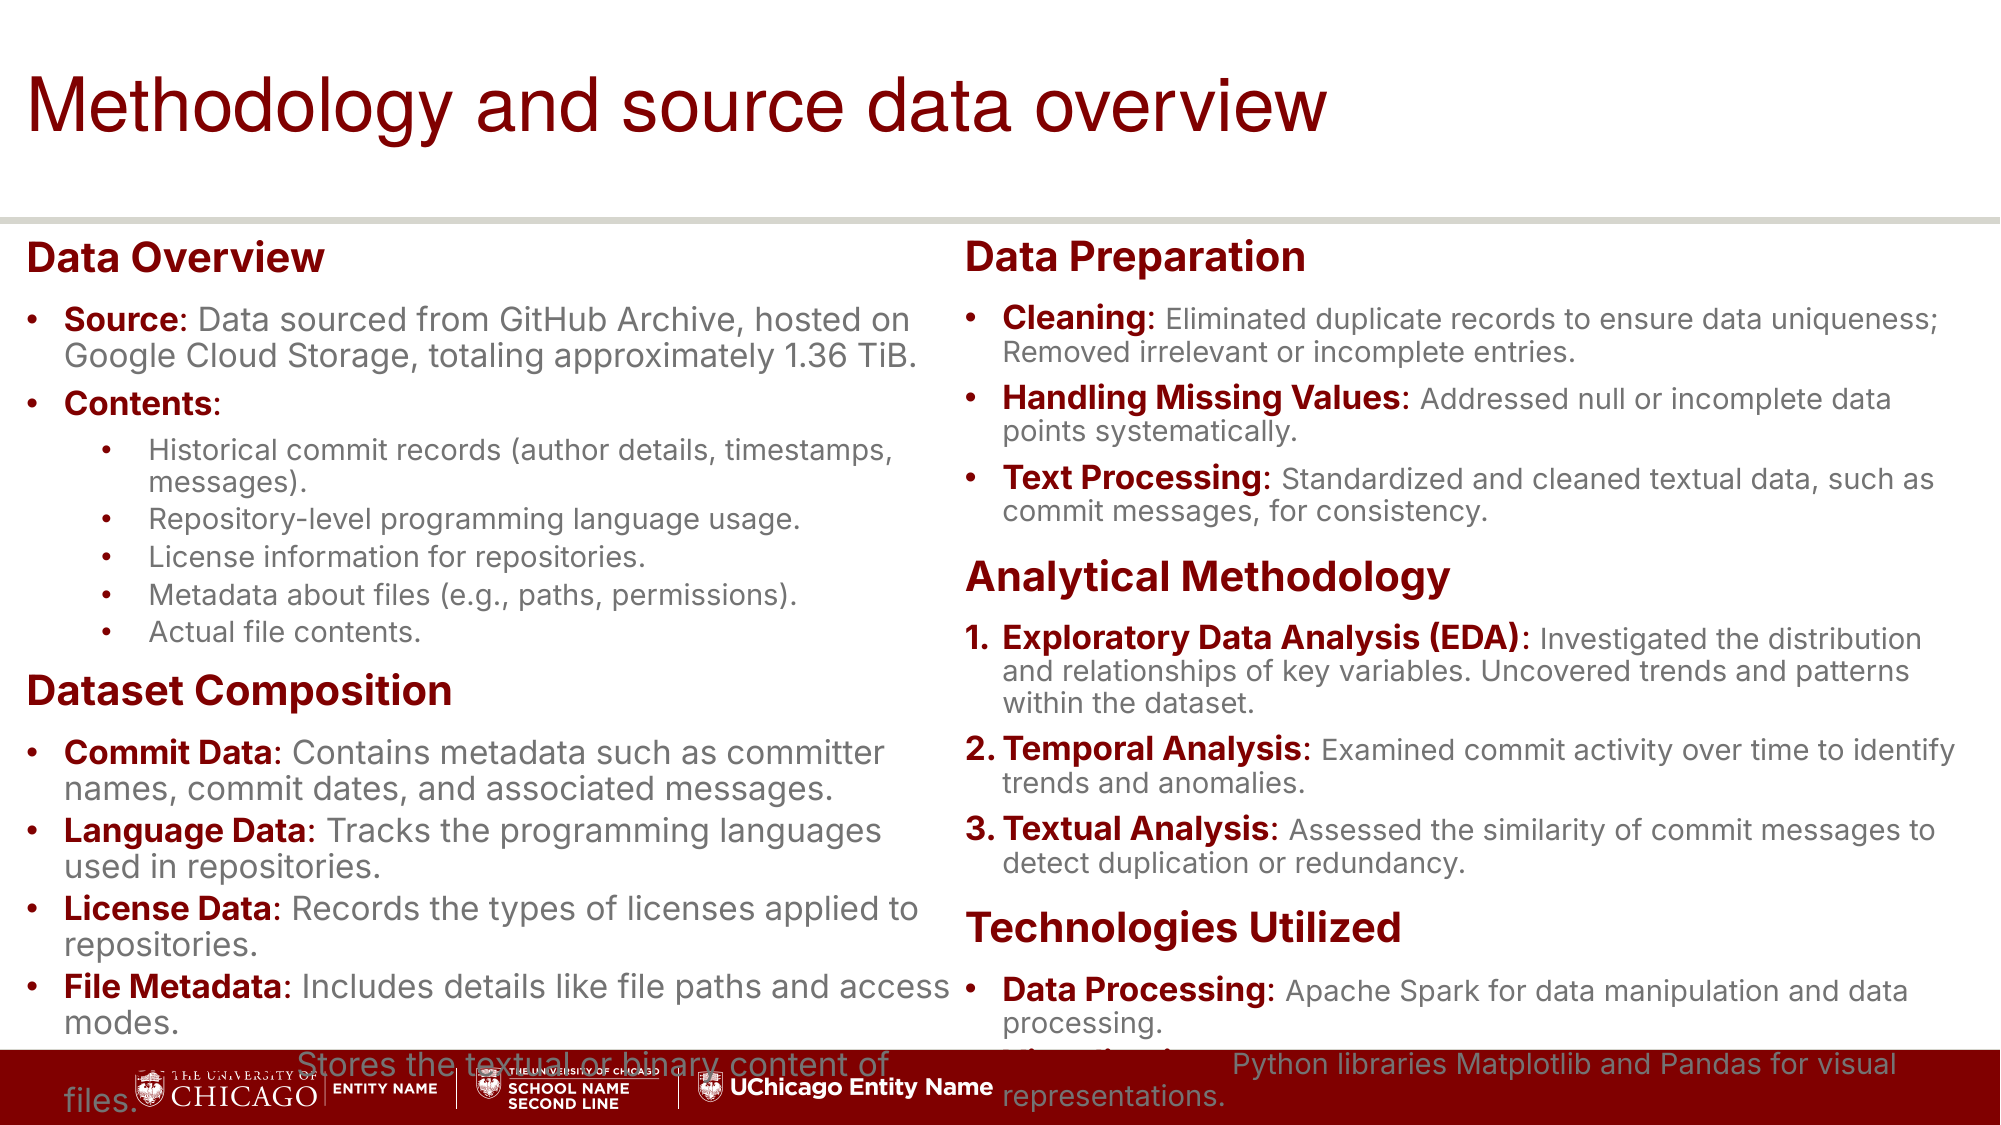

# Methodology and source data overview
Data Preparation
Cleaning: Eliminated duplicate records to ensure data uniqueness; Removed irrelevant or incomplete entries.
Handling Missing Values: Addressed null or incomplete data points systematically.
Text Processing: Standardized and cleaned textual data, such as commit messages, for consistency.
Analytical Methodology
Exploratory Data Analysis (EDA): Investigated the distribution and relationships of key variables. Uncovered trends and patterns within the dataset.
Temporal Analysis: Examined commit activity over time to identify trends and anomalies.
Textual Analysis: Assessed the similarity of commit messages to detect duplication or redundancy.
Technologies Utilized
Data Processing: Apache Spark for data manipulation and data processing.
Visualization: Python libraries Matplotlib and Pandas for visual representations.

Data Overview
Source: Data sourced from GitHub Archive, hosted on Google Cloud Storage, totaling approximately 1.36 TiB.
Contents:
Historical commit records (author details, timestamps, messages).
Repository-level programming language usage.
License information for repositories.
Metadata about files (e.g., paths, permissions).
Actual file contents.
Dataset Composition
Commit Data: Contains metadata such as committer names, commit dates, and associated messages.
Language Data: Tracks the programming languages used in repositories.
License Data: Records the types of licenses applied to repositories.
File Metadata: Includes details like file paths and access modes.
File Contents: Stores the textual or binary content of files.